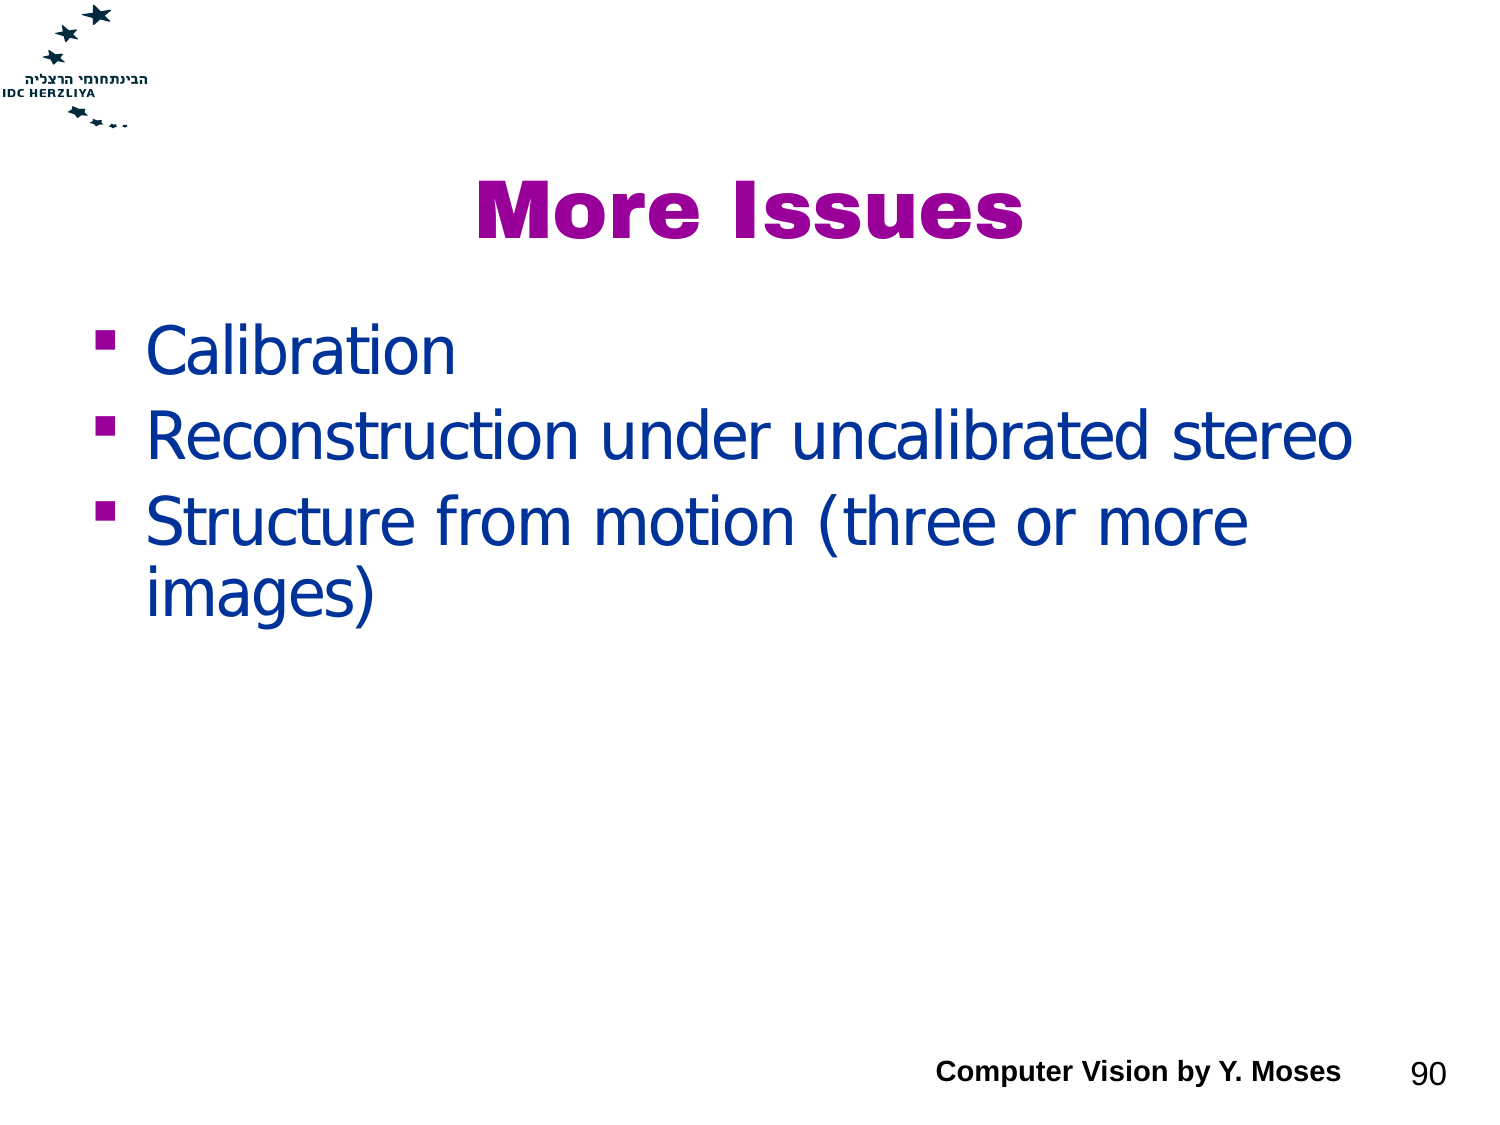

# More Issues
Calibration
Reconstruction under uncalibrated stereo
Structure from motion (three or more images)

Computer Vision by Y. Moses
90